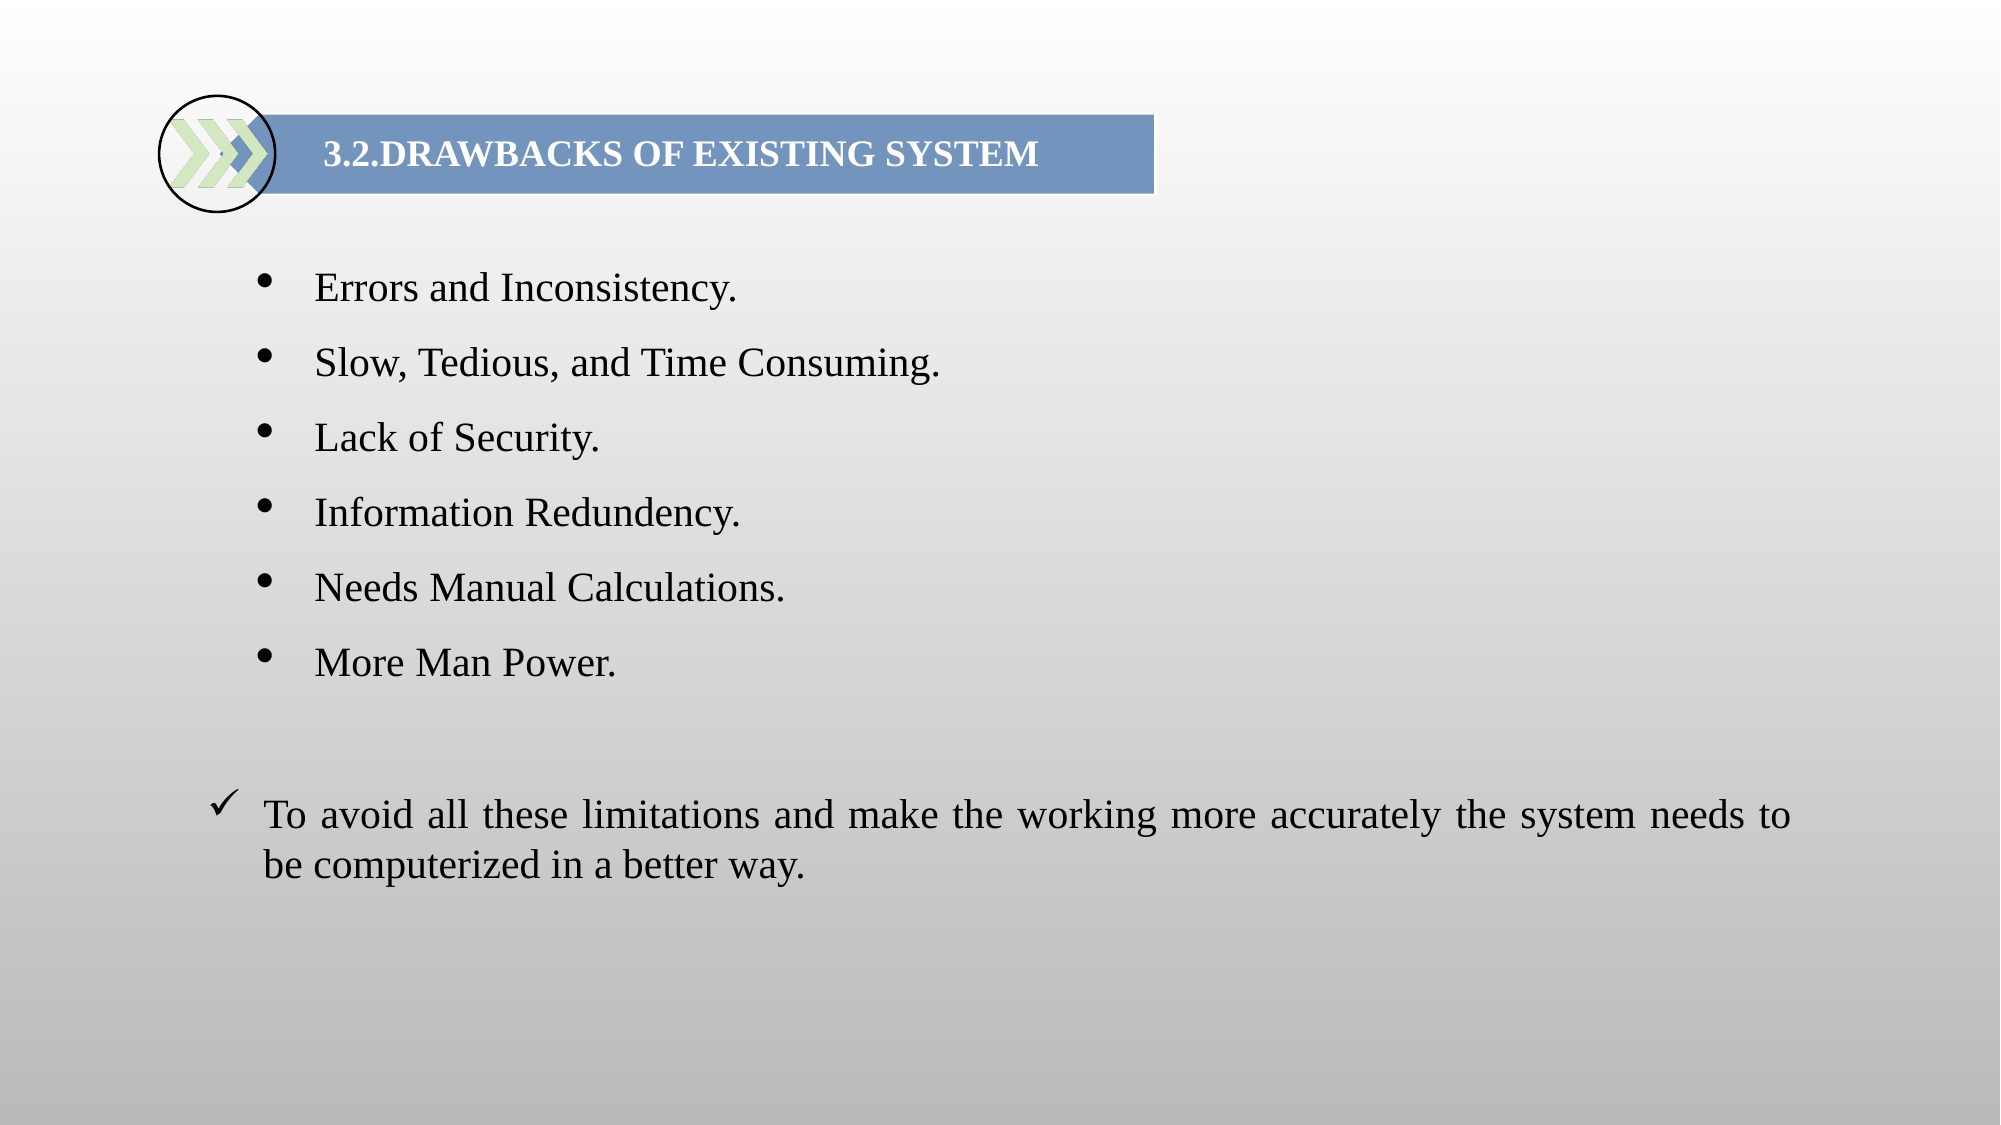

3.2.DRAWBACKS OF EXISTING SYSTEM
Errors and Inconsistency.
Slow, Tedious, and Time Consuming.
Lack of Security.
Information Redundency.
Needs Manual Calculations.
More Man Power.
To avoid all these limitations and make the working more accurately the system needs to be computerized in a better way.